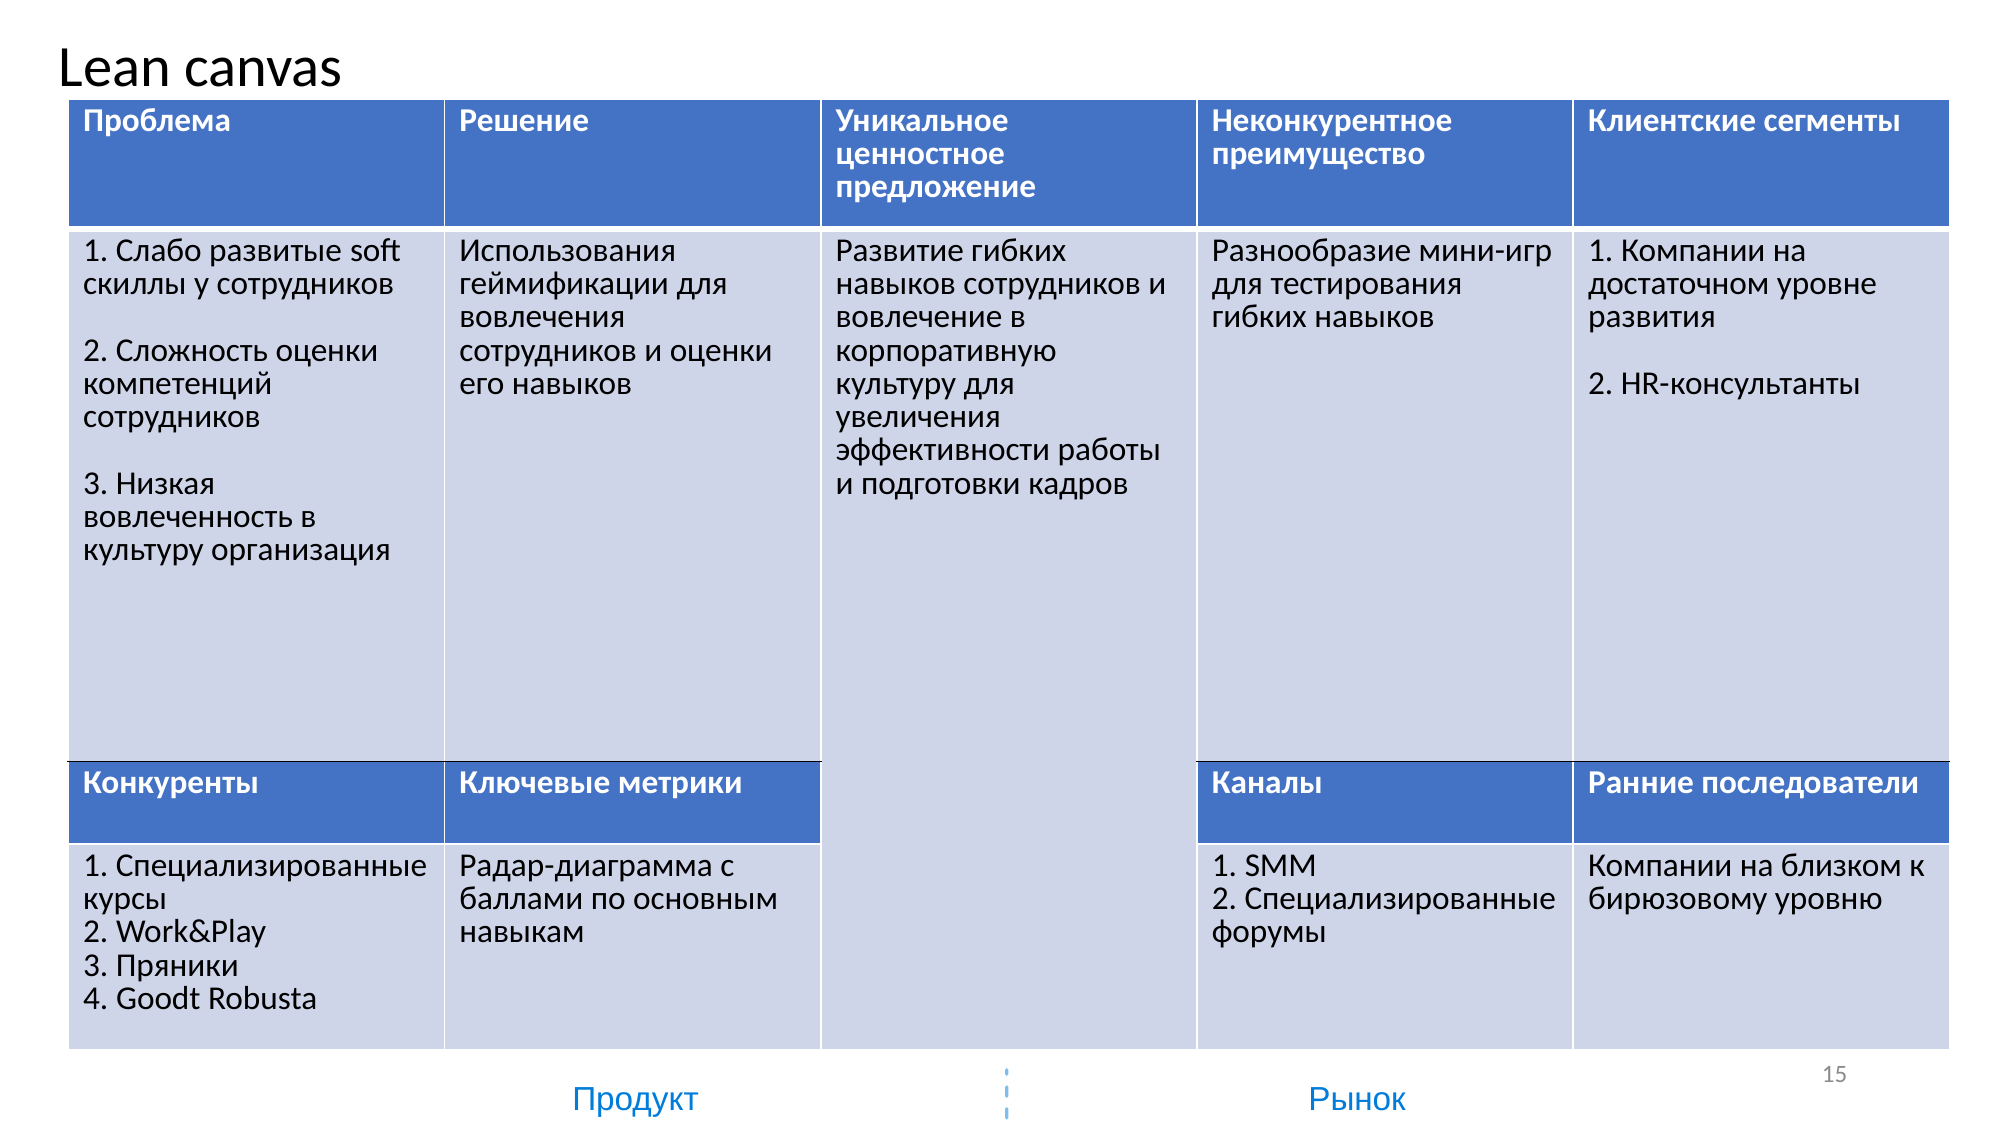

Lean canvas
| Проблема | Решение | Уникальное ценностное предложение | Неконкурентное преимущество | Клиентские сегменты |
| --- | --- | --- | --- | --- |
| 1. Слабо развитые soft скиллы у сотрудников 2. Сложность оценки компетенций сотрудников 3. Низкая вовлеченность в культуру организация | Использования геймификации для вовлечения сотрудников и оценки его навыков | Развитие гибких навыков сотрудников и вовлечение в корпоративную культуру для увеличения эффективности работы и подготовки кадров | Разнообразие мини-игр для тестирования гибких навыков | 1. Компании на достаточном уровне развития 2. HR-консультанты |
| Конкуренты | Ключевые метрики |  | Каналы | Ранние последователи |
| 1. Специализированные курсы 2. Work&Play 3. Пряники 4. Goodt Robusta | Радар-диаграмма с баллами по основным навыкам |  | 1. SMM 2. Специализированные форумы | Компании на близком к бирюзовому уровню |
15
Продукт
Рынок